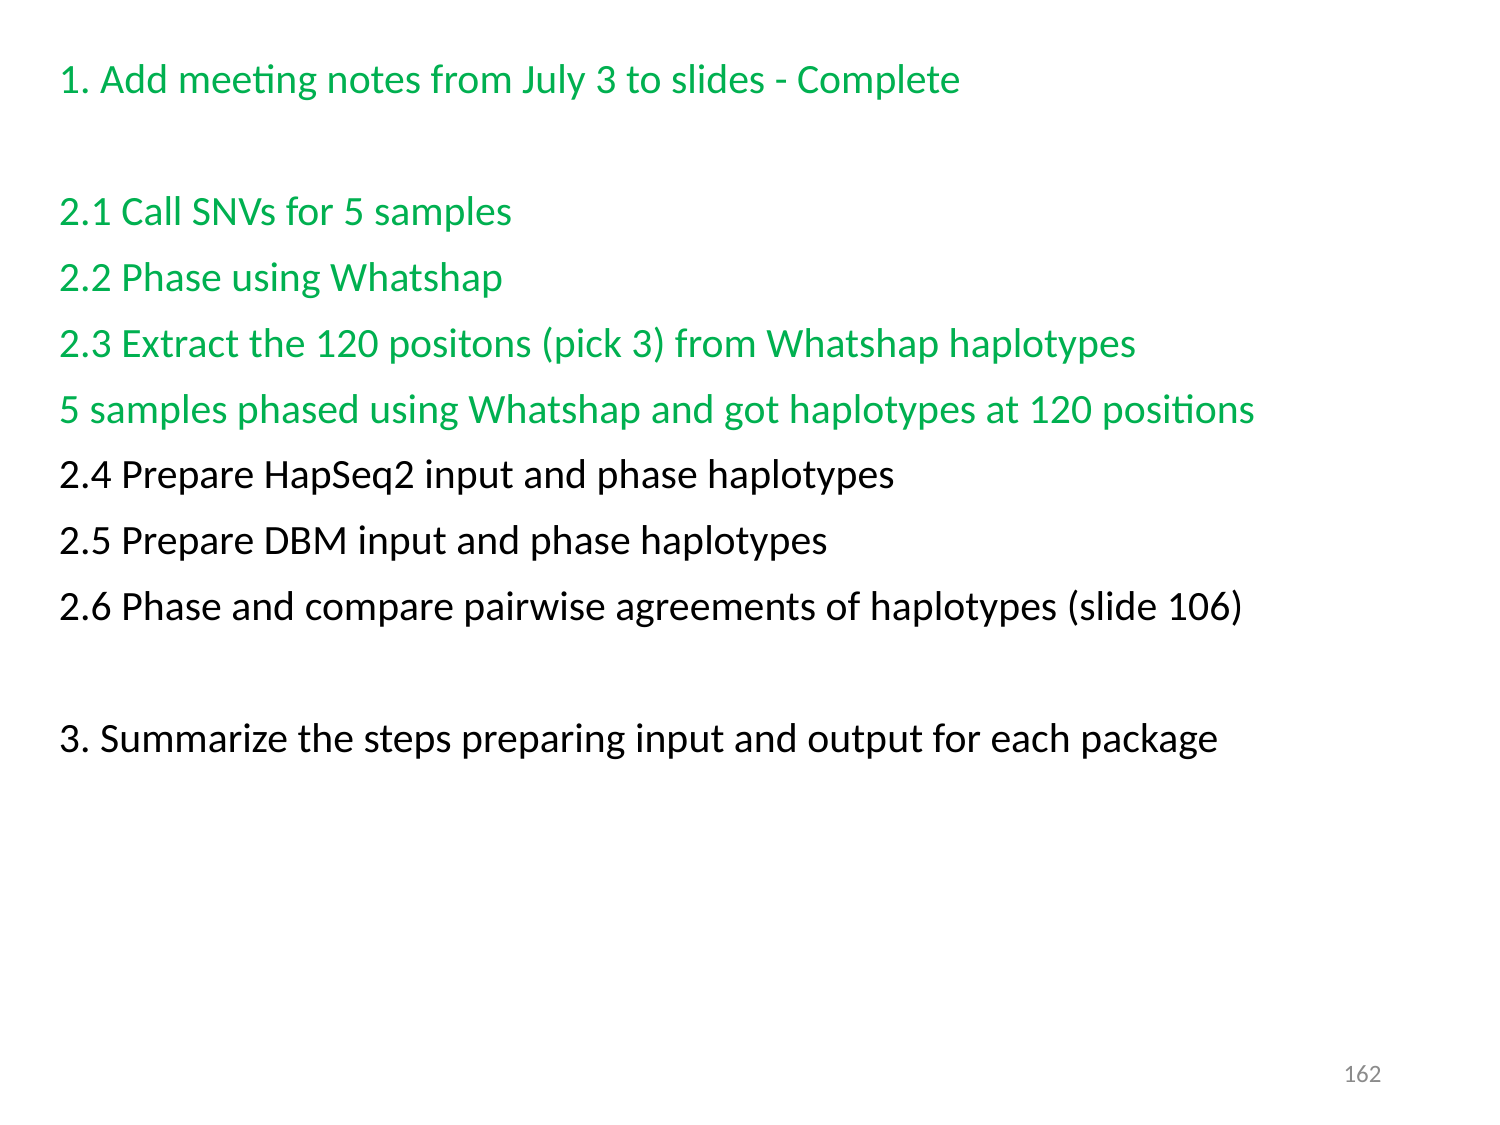

1. Add meeting notes from July 3 to slides - Complete

2.1 Call SNVs for 5 samples
2.2 Phase using Whatshap
2.3 Extract the 120 positons (pick 3) from Whatshap haplotypes
5 samples phased using Whatshap and got haplotypes at 120 positions
2.4 Prepare HapSeq2 input and phase haplotypes
2.5 Prepare DBM input and phase haplotypes
2.6 Phase and compare pairwise agreements of haplotypes (slide 106)

3. Summarize the steps preparing input and output for each package
162